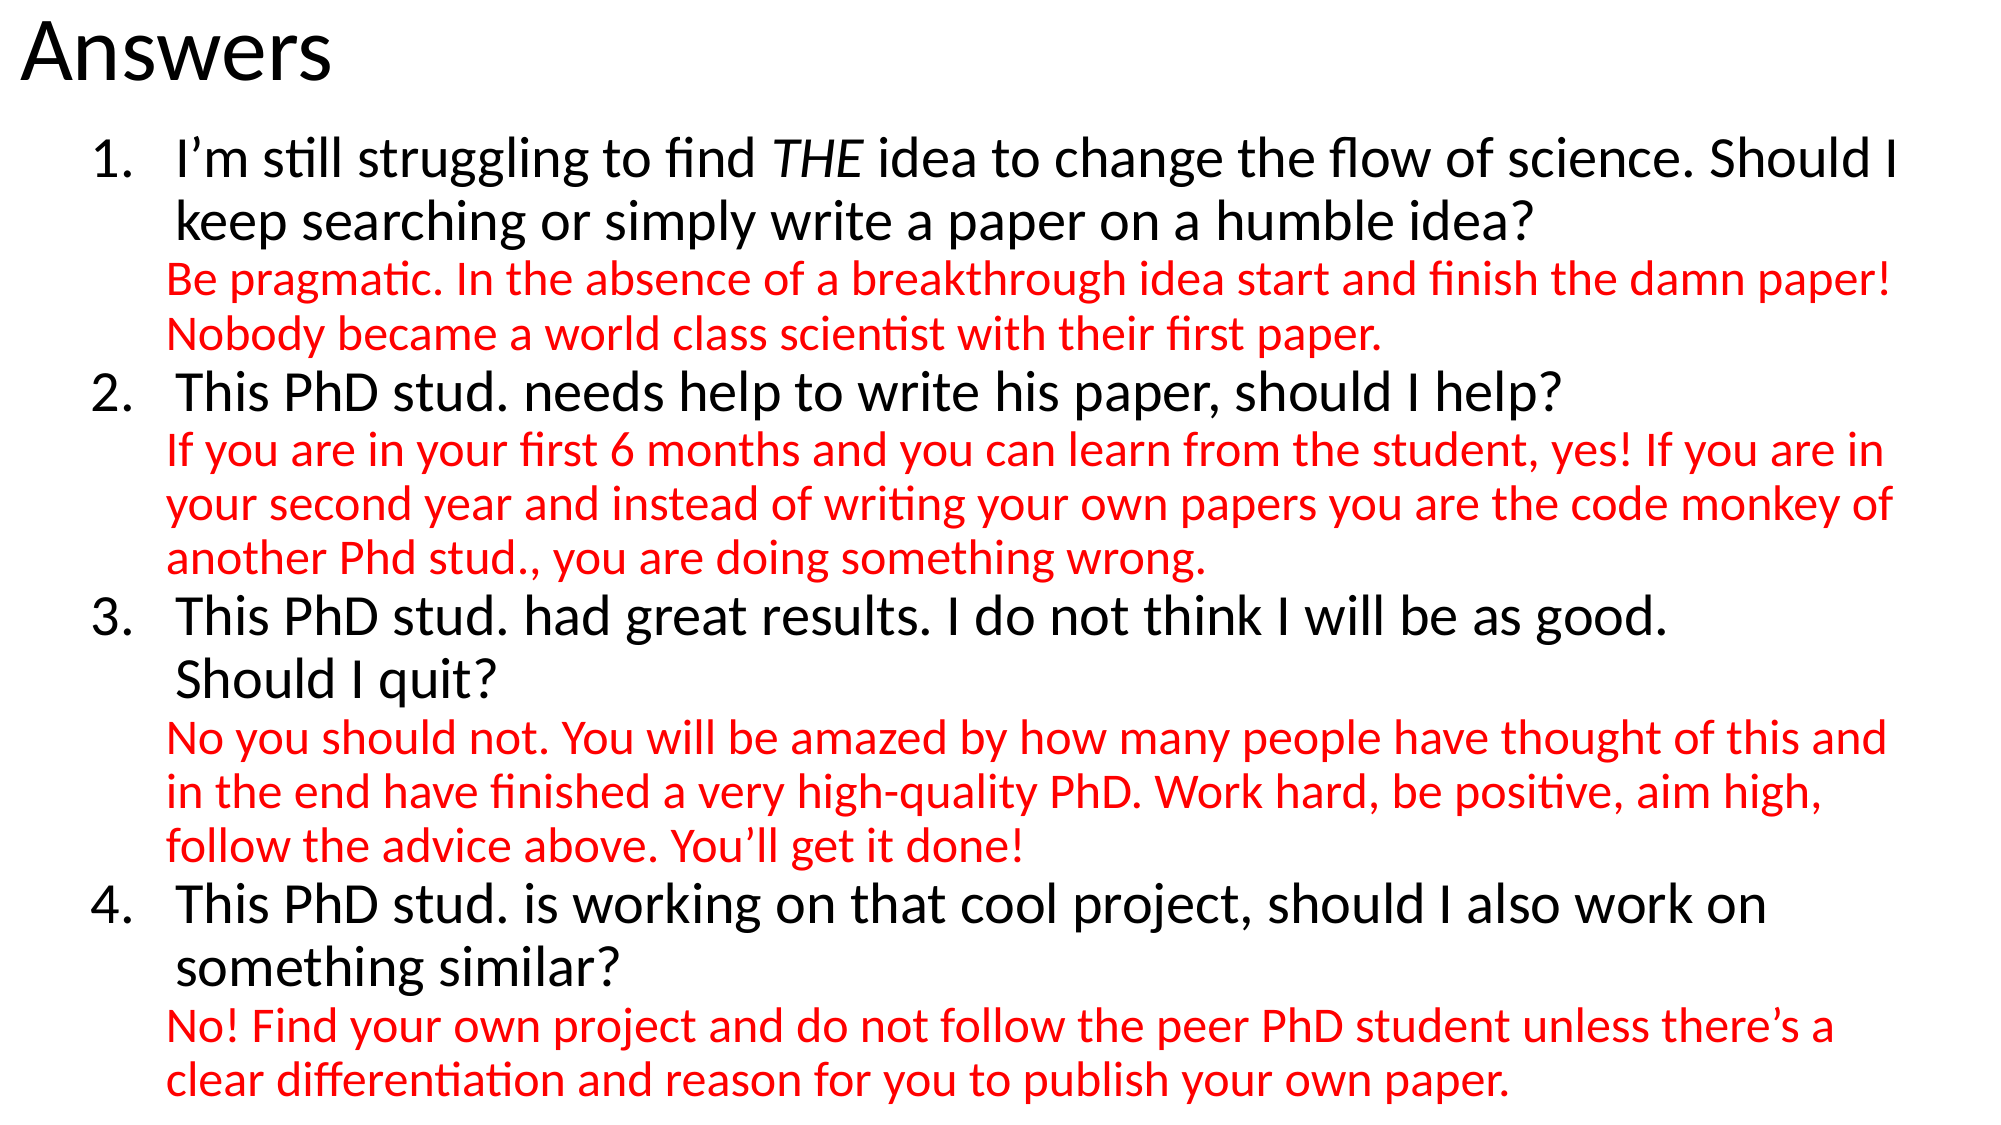

# Answers
I’m still struggling to find THE idea to change the flow of science. Should I keep searching or simply write a paper on a humble idea?
Be pragmatic. In the absence of a breakthrough idea start and finish the damn paper! Nobody became a world class scientist with their first paper.
This PhD stud. needs help to write his paper, should I help?
If you are in your first 6 months and you can learn from the student, yes! If you are in your second year and instead of writing your own papers you are the code monkey of another Phd stud., you are doing something wrong.
This PhD stud. had great results. I do not think I will be as good.
Should I quit?
No you should not. You will be amazed by how many people have thought of this and in the end have finished a very high-quality PhD. Work hard, be positive, aim high, follow the advice above. You’ll get it done!
This PhD stud. is working on that cool project, should I also work on something similar?
No! Find your own project and do not follow the peer PhD student unless there’s a clear differentiation and reason for you to publish your own paper.